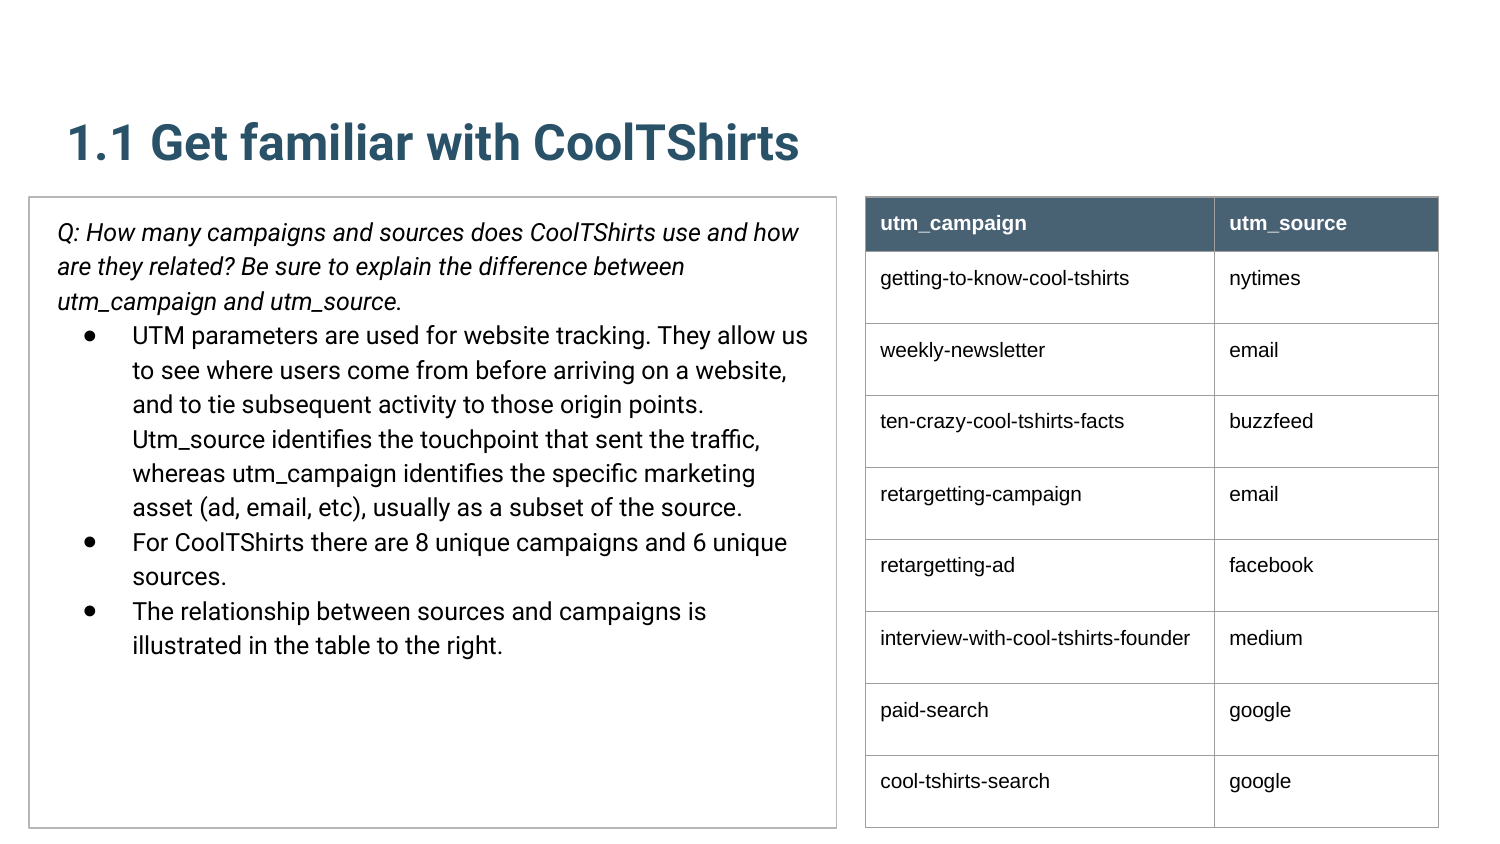

1.1 Get familiar with CoolTShirts
| utm\_campaign | utm\_source |
| --- | --- |
| getting-to-know-cool-tshirts | nytimes |
| weekly-newsletter | email |
| ten-crazy-cool-tshirts-facts | buzzfeed |
| retargetting-campaign | email |
| retargetting-ad | facebook |
| interview-with-cool-tshirts-founder | medium |
| paid-search | google |
| cool-tshirts-search | google |
Q: How many campaigns and sources does CoolTShirts use and how are they related? Be sure to explain the difference between utm_campaign and utm_source.
UTM parameters are used for website tracking. They allow us to see where users come from before arriving on a website, and to tie subsequent activity to those origin points. Utm_source identifies the touchpoint that sent the traffic, whereas utm_campaign identifies the specific marketing asset (ad, email, etc), usually as a subset of the source.
For CoolTShirts there are 8 unique campaigns and 6 unique sources.
The relationship between sources and campaigns is illustrated in the table to the right.